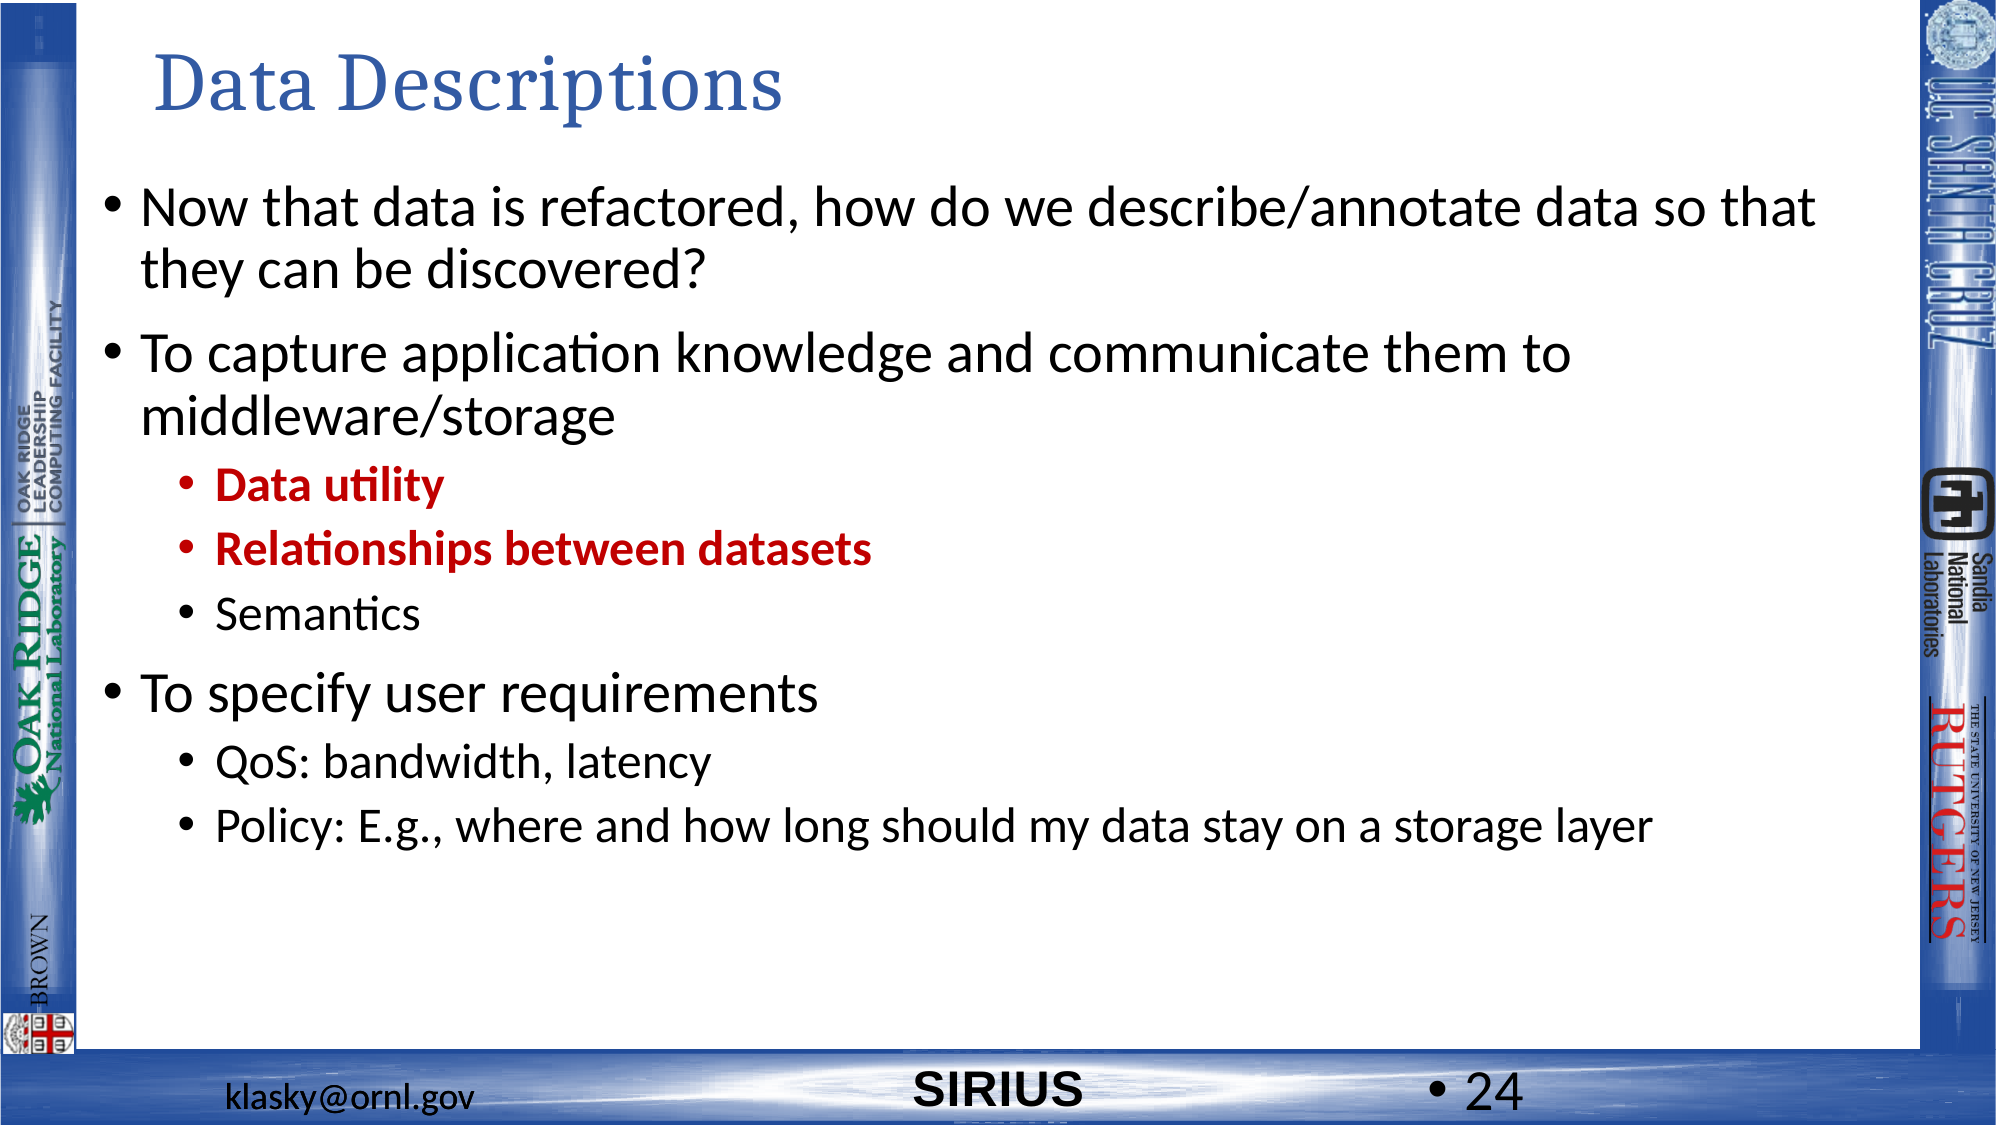

# Data Descriptions
Now that data is refactored, how do we describe/annotate data so that they can be discovered?
To capture application knowledge and communicate them to middleware/storage
Data utility
Relationships between datasets
Semantics
To specify user requirements
QoS: bandwidth, latency
Policy: E.g., where and how long should my data stay on a storage layer
24